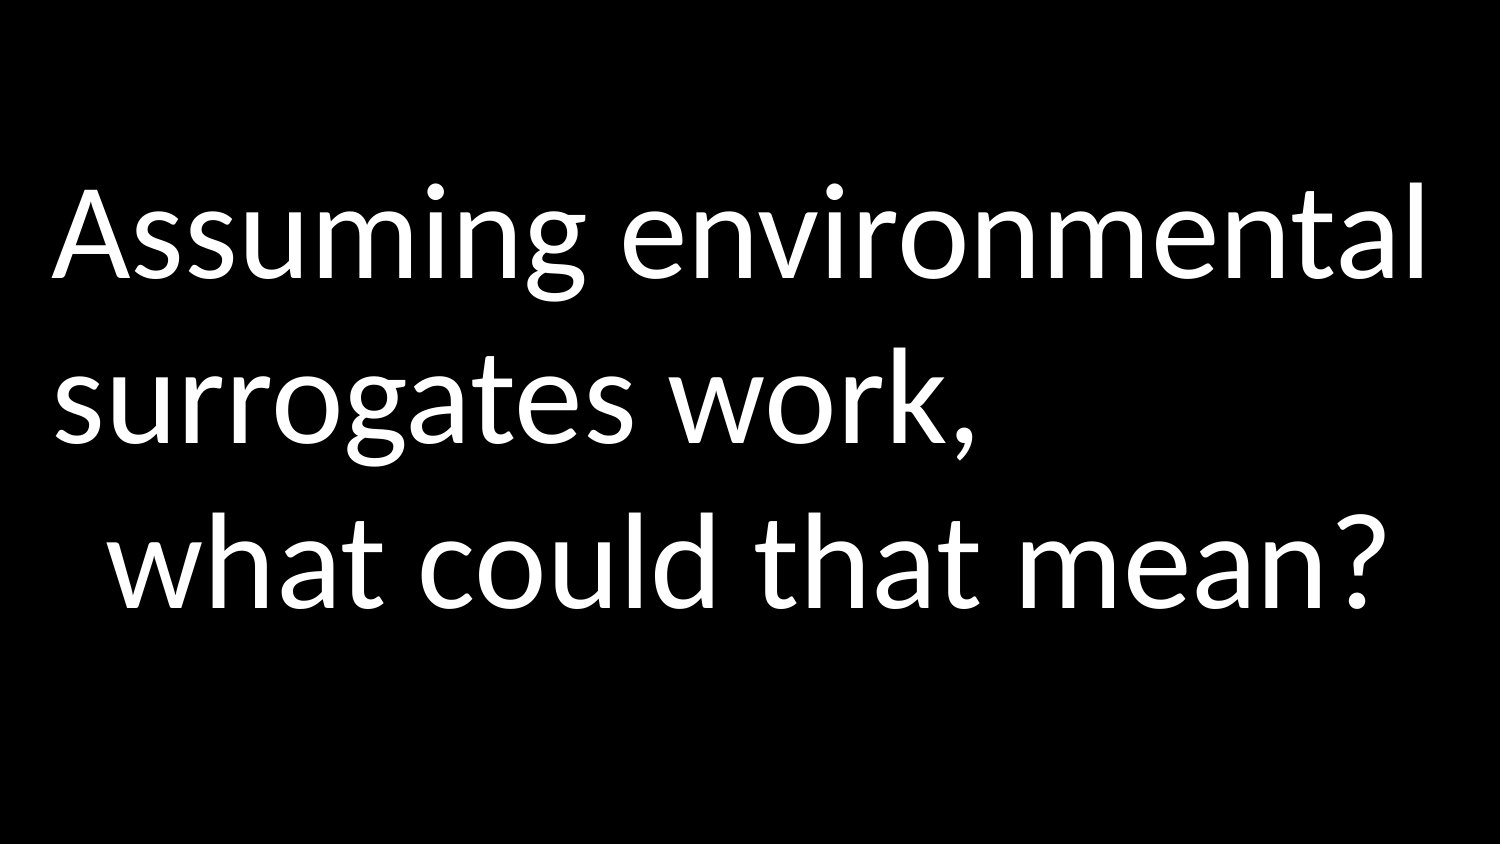

Assuming environmental surrogates work,
what could that mean?